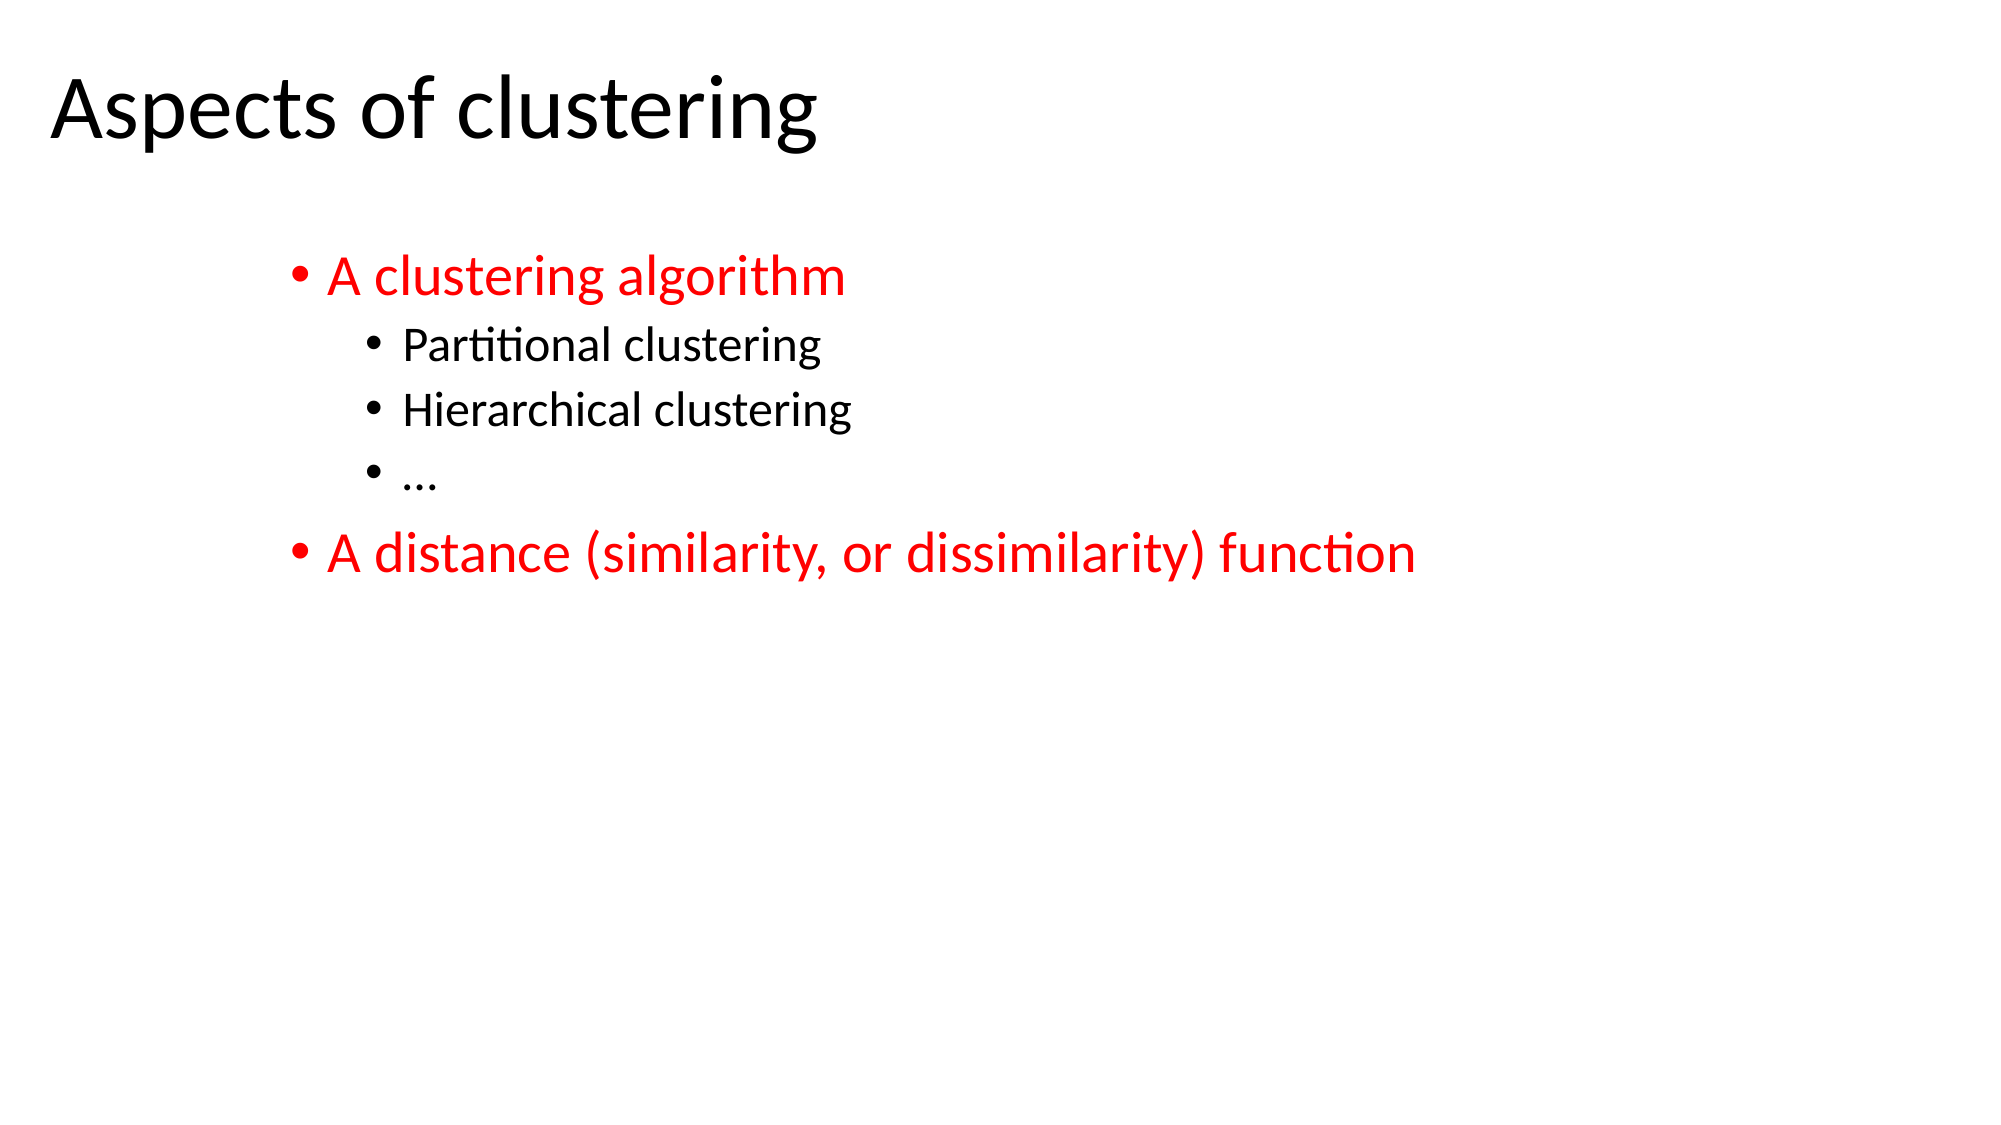

# Aspects of clustering
A clustering algorithm
Partitional clustering
Hierarchical clustering
…
A distance (similarity, or dissimilarity) function